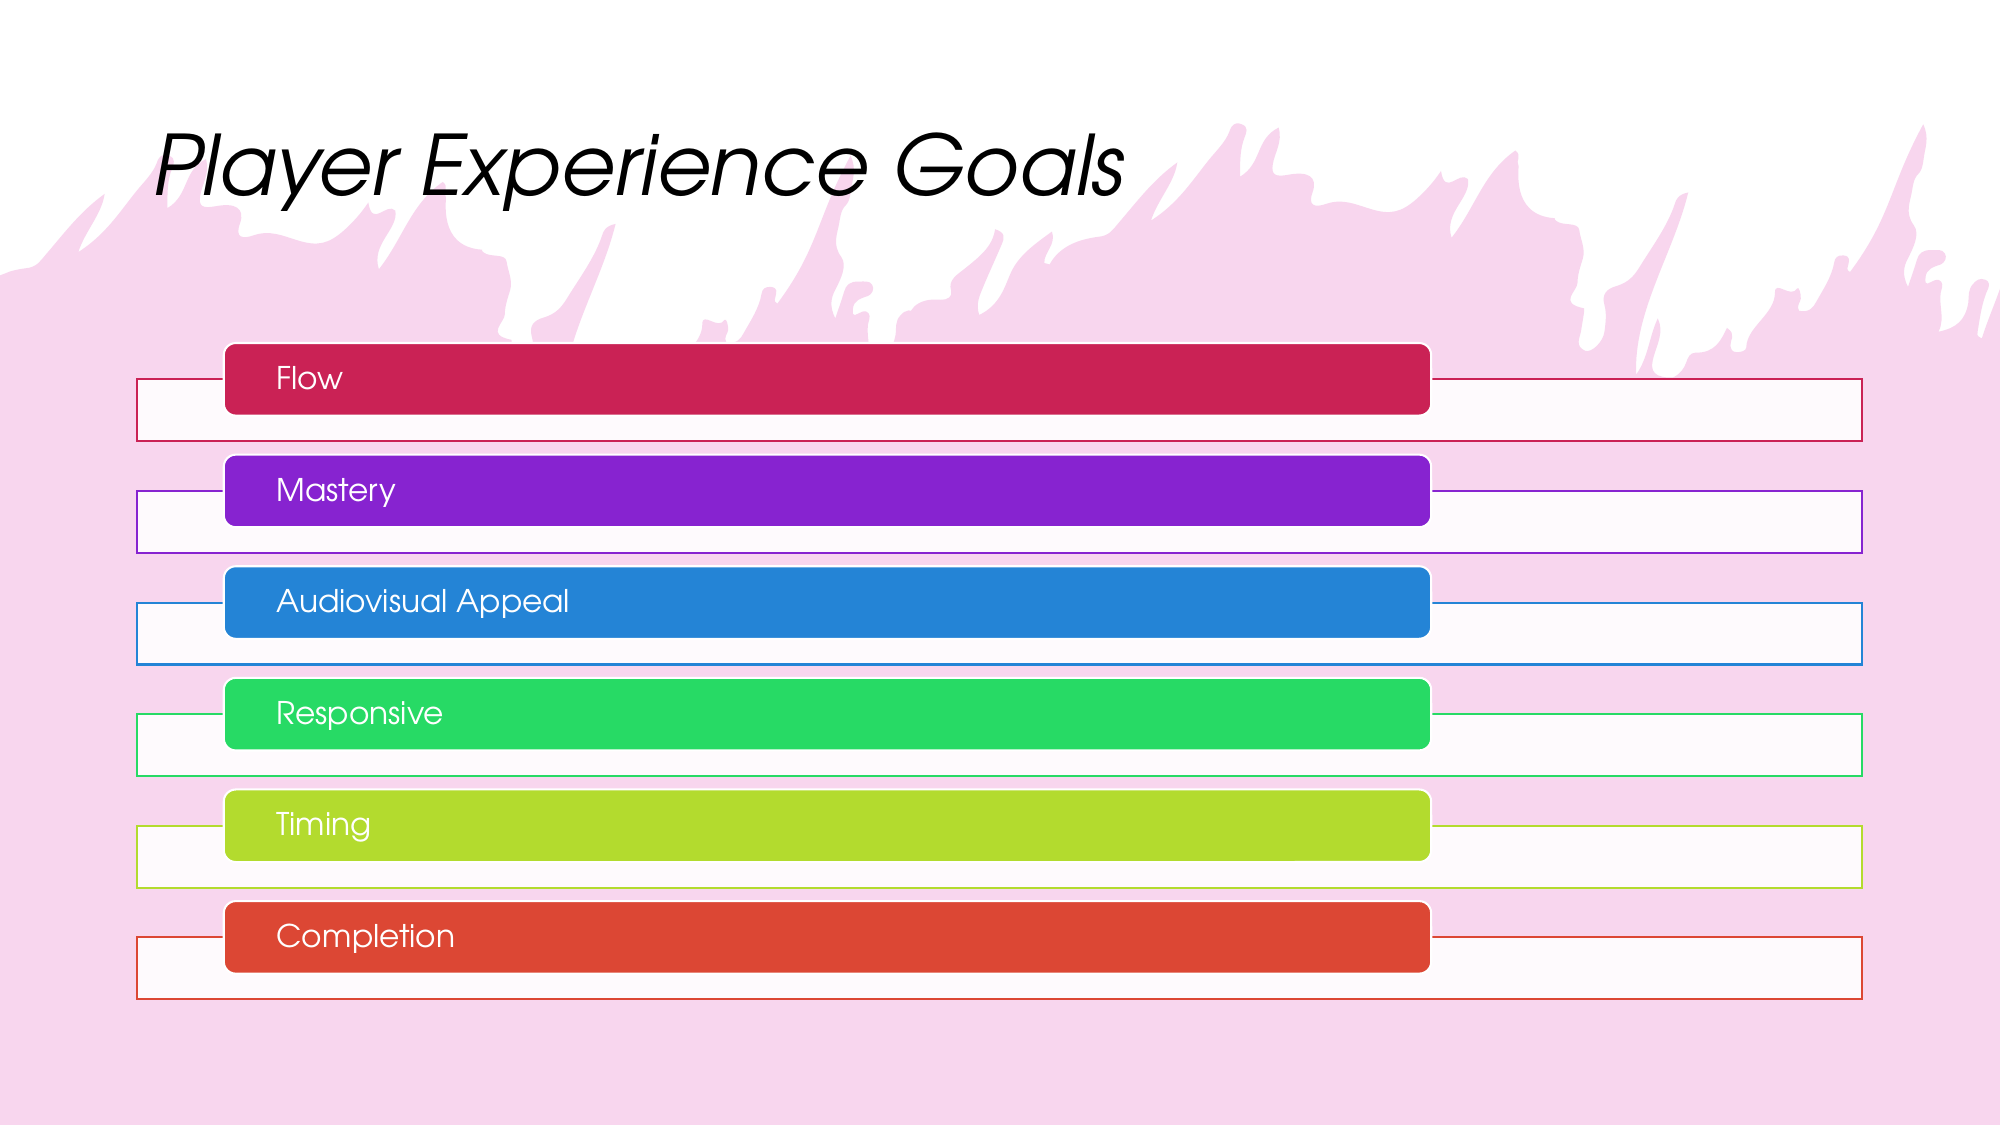

Player Experience Goals

Flow
Mastery
Audiovisual Appeal
Responsive
Timing
Completion